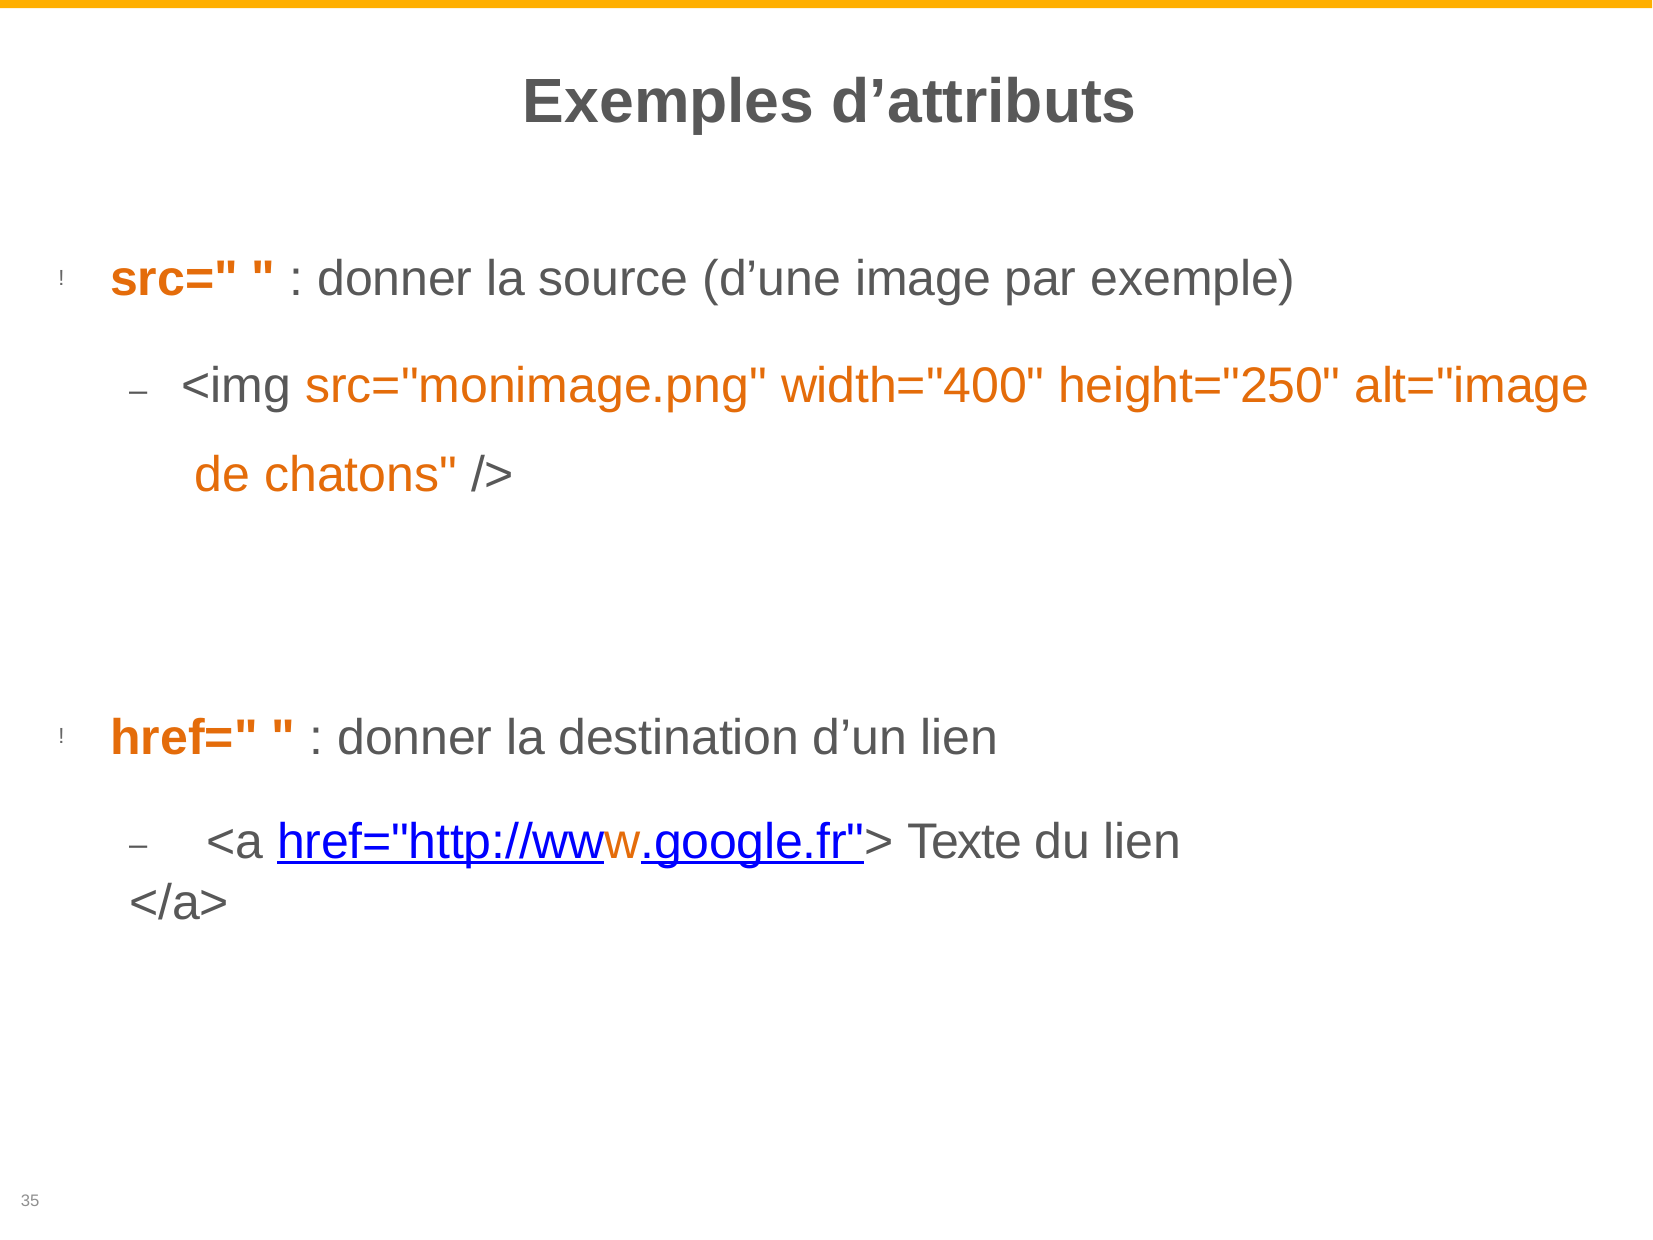

# Exemples d’attributs
src=" " : donner la source (d’une image par exemple)
–	<img src="monimage.png" width="400" height="250" alt="image  de chatons" />
!
href=" " : donner la destination d’un lien
–	<a href="http://www.google.fr"> Texte du lien </a>
!

35